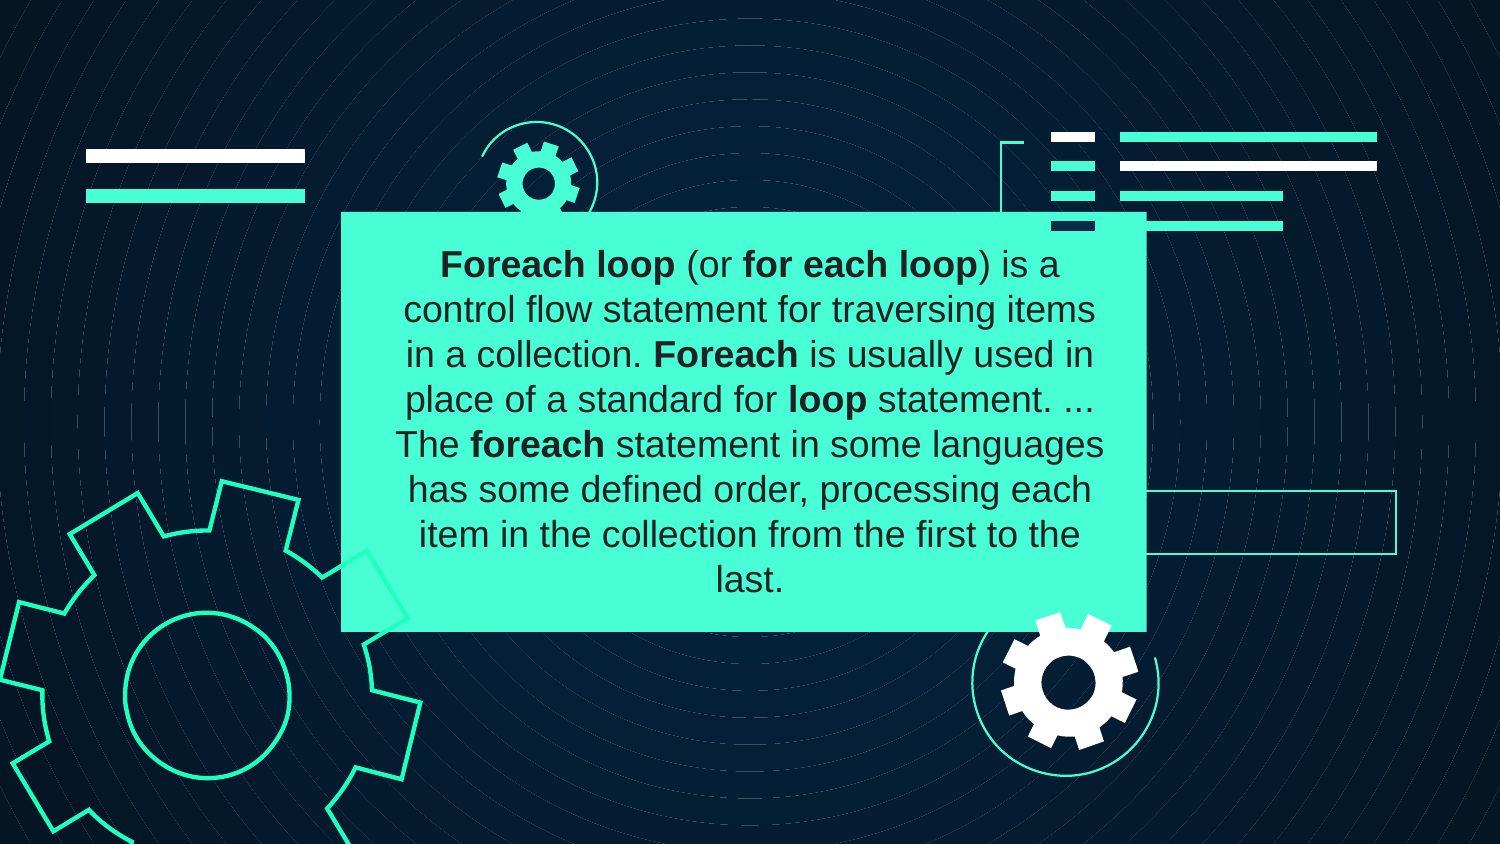

Foreach loop (or for each loop) is a control flow statement for traversing items in a collection. Foreach is usually used in place of a standard for loop statement. ... The foreach statement in some languages has some defined order, processing each item in the collection from the first to the last.